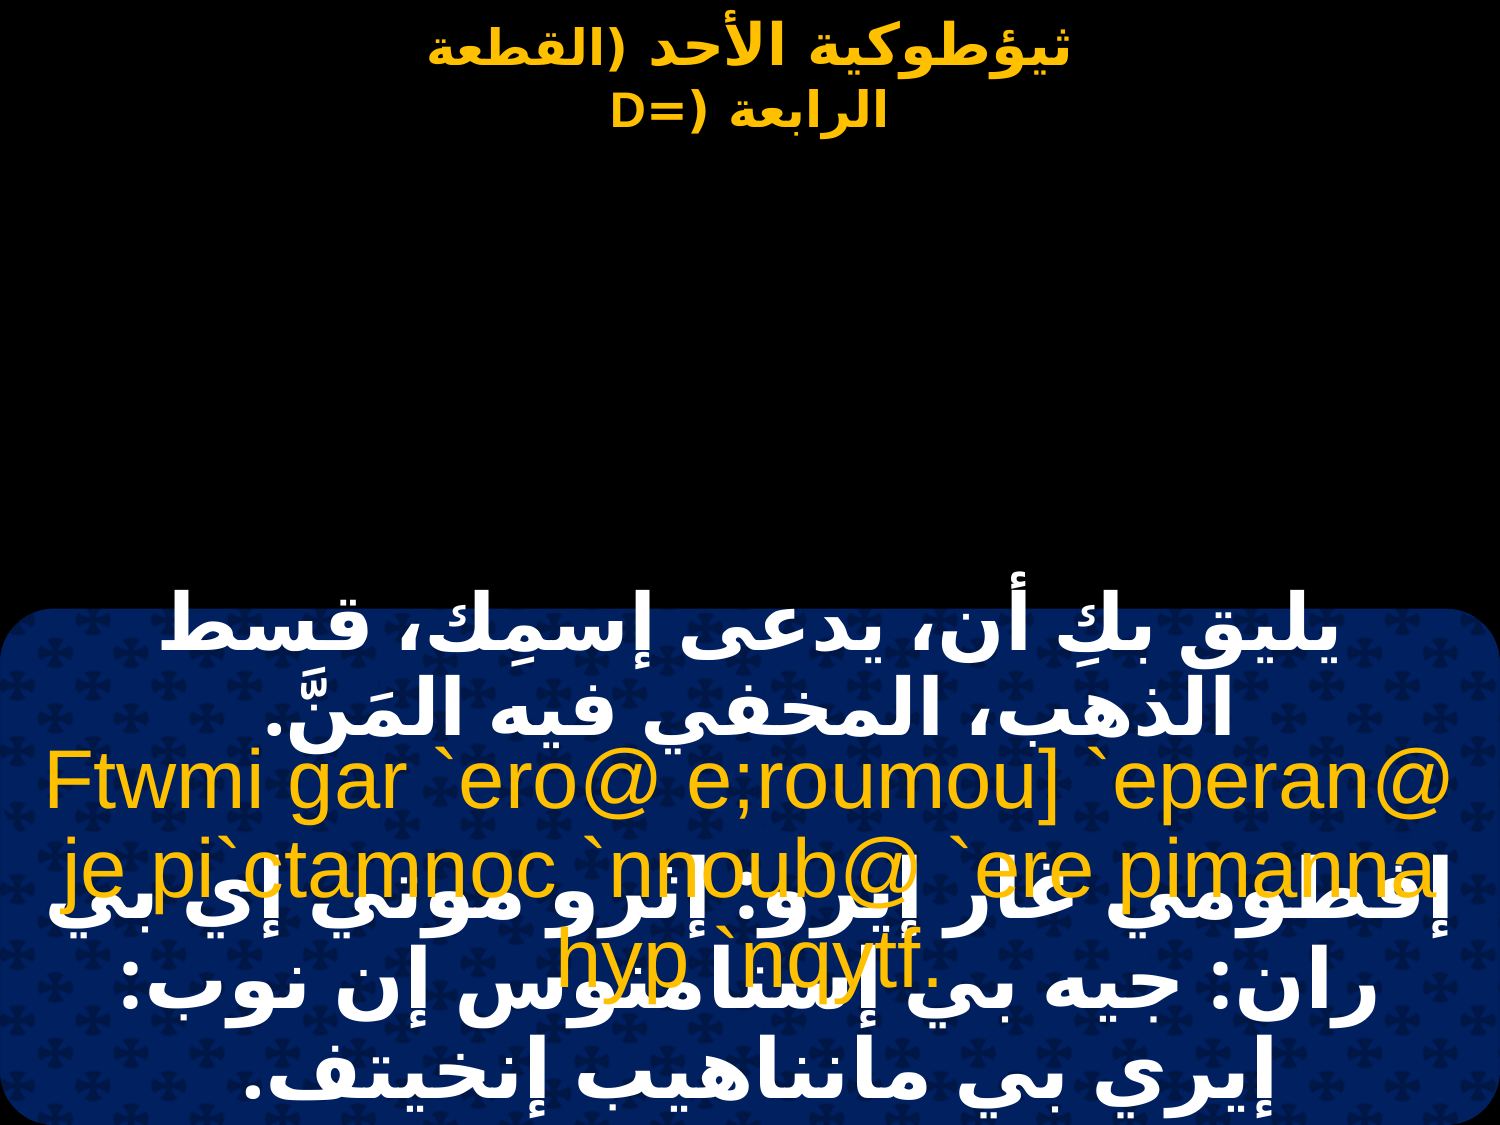

يليق بكِ أن، يدعى إسمِك، قسط الذهب، المخفي فيه المَنَّ.
Ftwmi gar `ero@ e;roumou] `eperan@ je pi`ctamnoc `nnoub@ `ere pimanna hyp `nqytf.
إفطومي غار إيرو: إثرو موتي إي بي ران: جيه بي إستامنوس إن نوب: إيري بي مانناهيب إنخيتف.